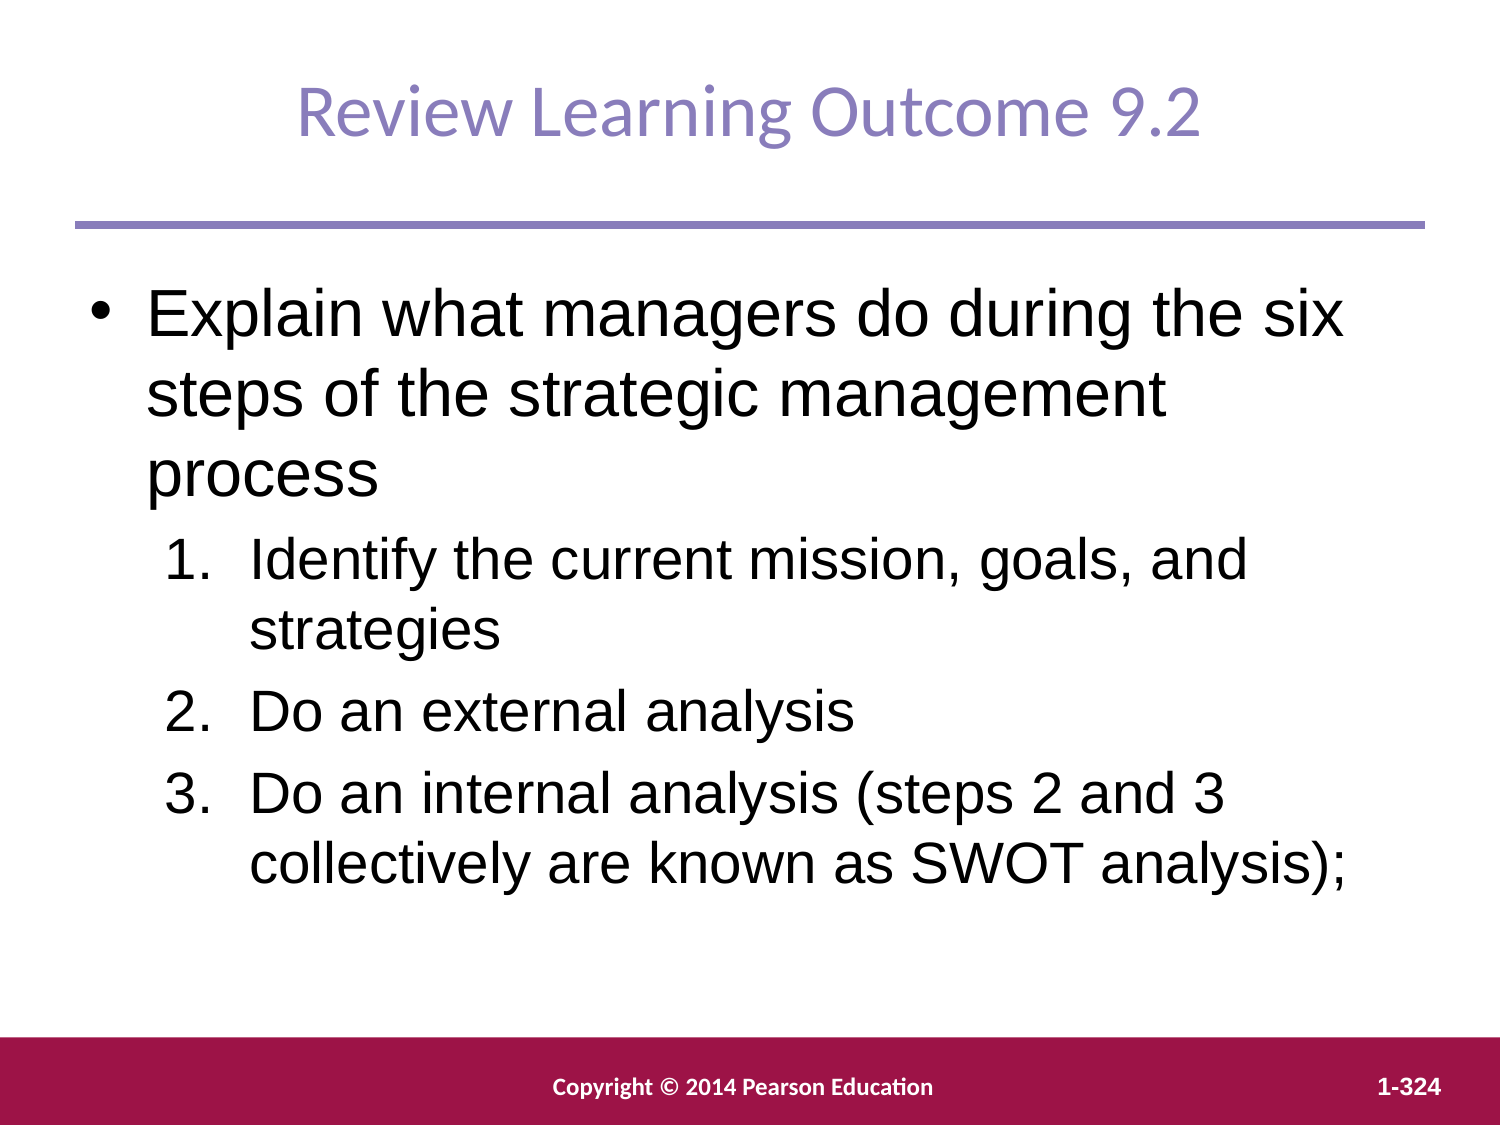

Review Learning Outcome 9.2
Explain what managers do during the six steps of the strategic management process
Identify the current mission, goals, and strategies
Do an external analysis
Do an internal analysis (steps 2 and 3 collectively are known as SWOT analysis);